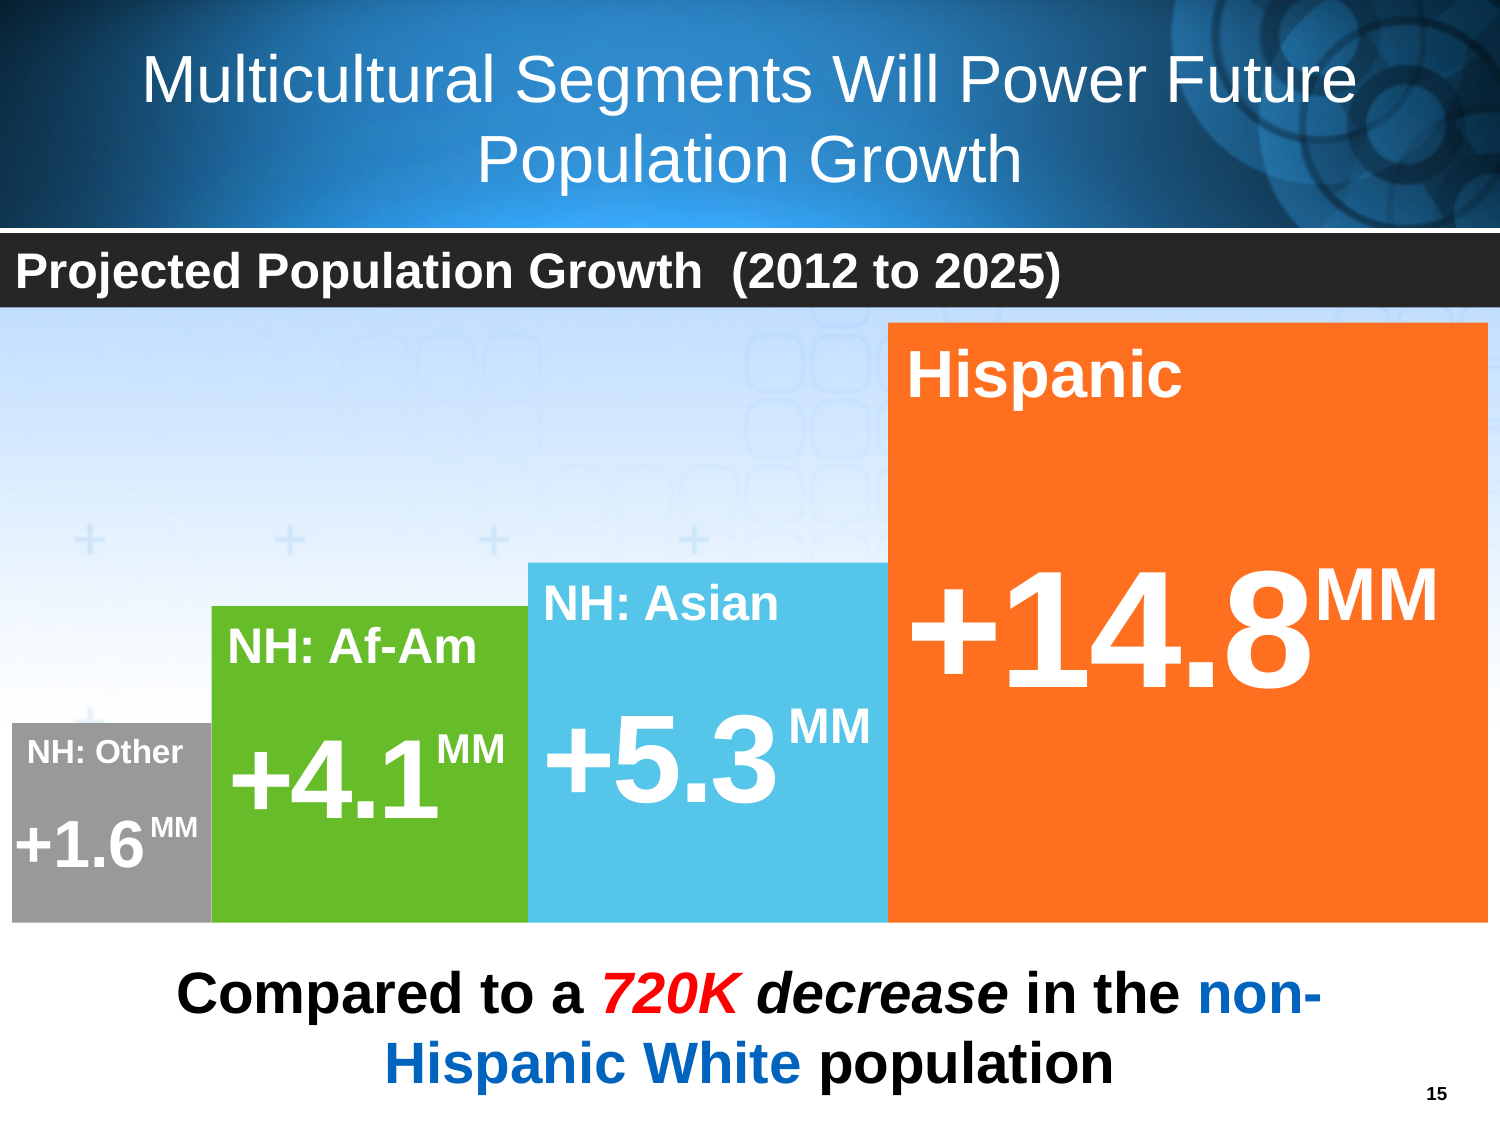

# Multicultural Segments Will Power Future Population Growth

Projected Population Growth  (2012 to 2025)

Hispanic
MM
+14.8

NH: Asian

NH: Af-Am
MM
+5.3
+4.1
MM
NH: Other

MM
+1.6
Compared to a 720K decrease in the non-Hispanic White population
15